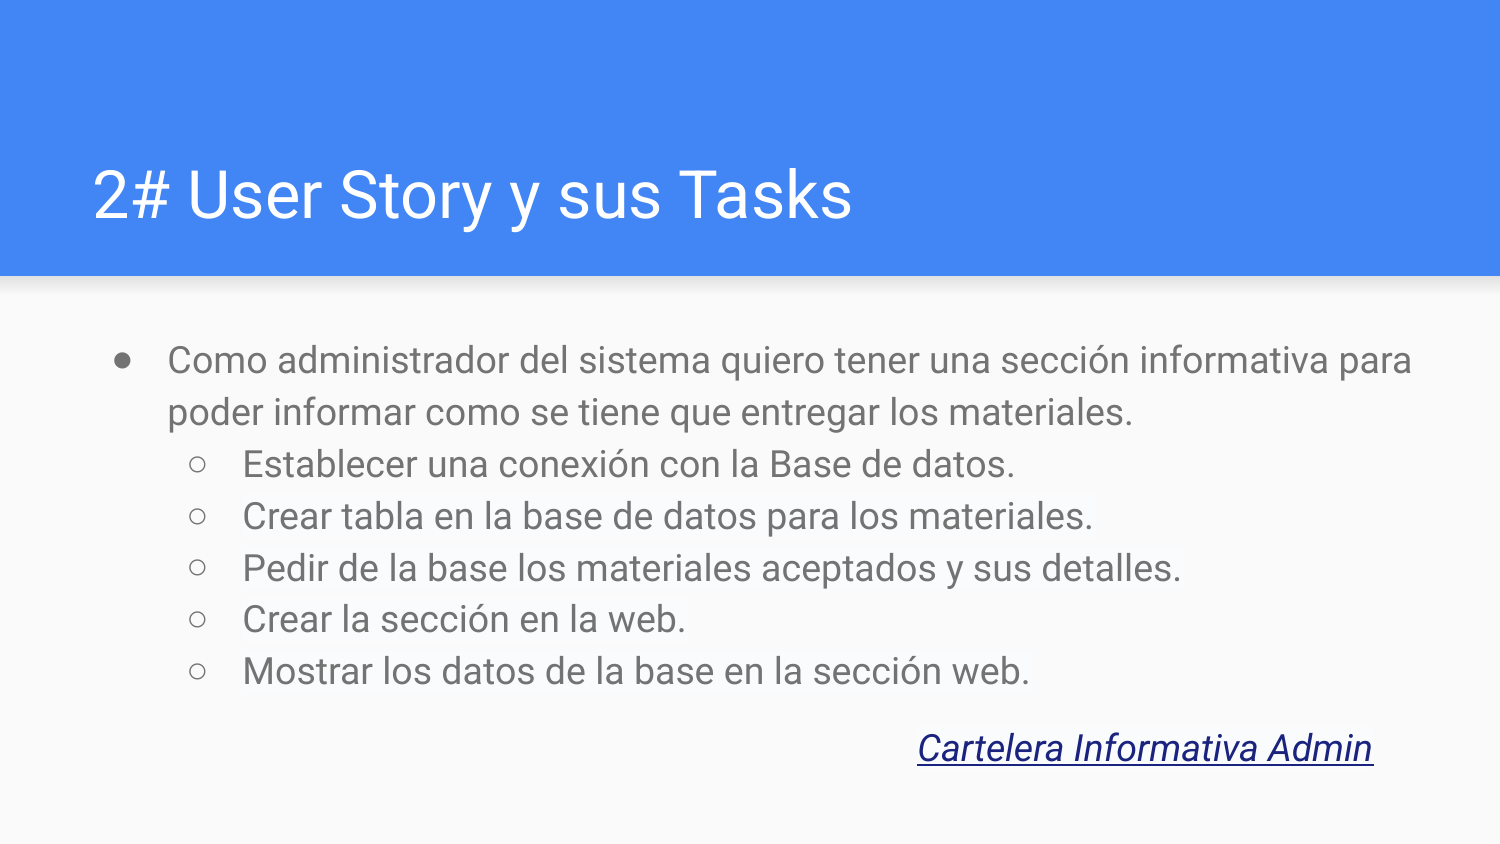

# 2# User Story y sus Tasks
Como administrador del sistema quiero tener una sección informativa para poder informar como se tiene que entregar los materiales.
Establecer una conexión con la Base de datos.
Crear tabla en la base de datos para los materiales.
Pedir de la base los materiales aceptados y sus detalles.
Crear la sección en la web.
Mostrar los datos de la base en la sección web.
Cartelera Informativa Admin